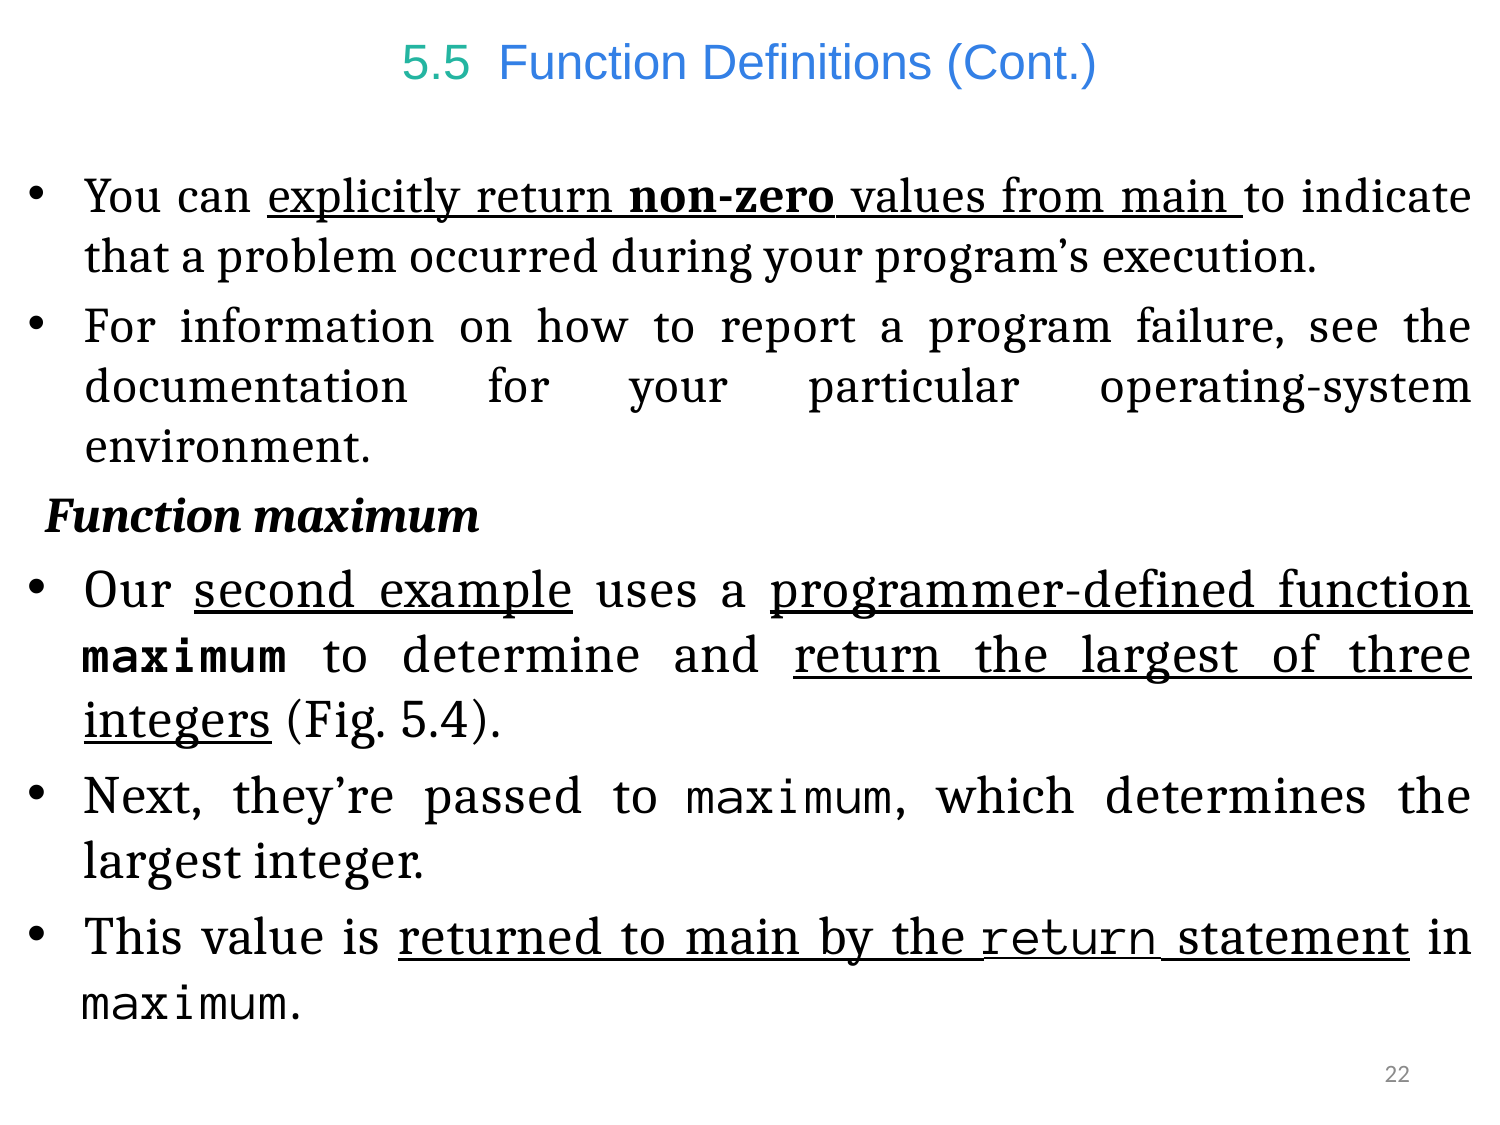

# 5.5  Function Definitions (Cont.)
You can explicitly return non-zero values from main to indicate that a problem occurred during your program’s execution.
For information on how to report a program failure, see the documentation for your particular operating-system environment.
Function maximum
Our second example uses a programmer-defined function maximum to determine and return the largest of three integers (Fig. 5.4).
Next, they’re passed to maximum, which determines the largest integer.
This value is returned to main by the return statement in maximum.

22